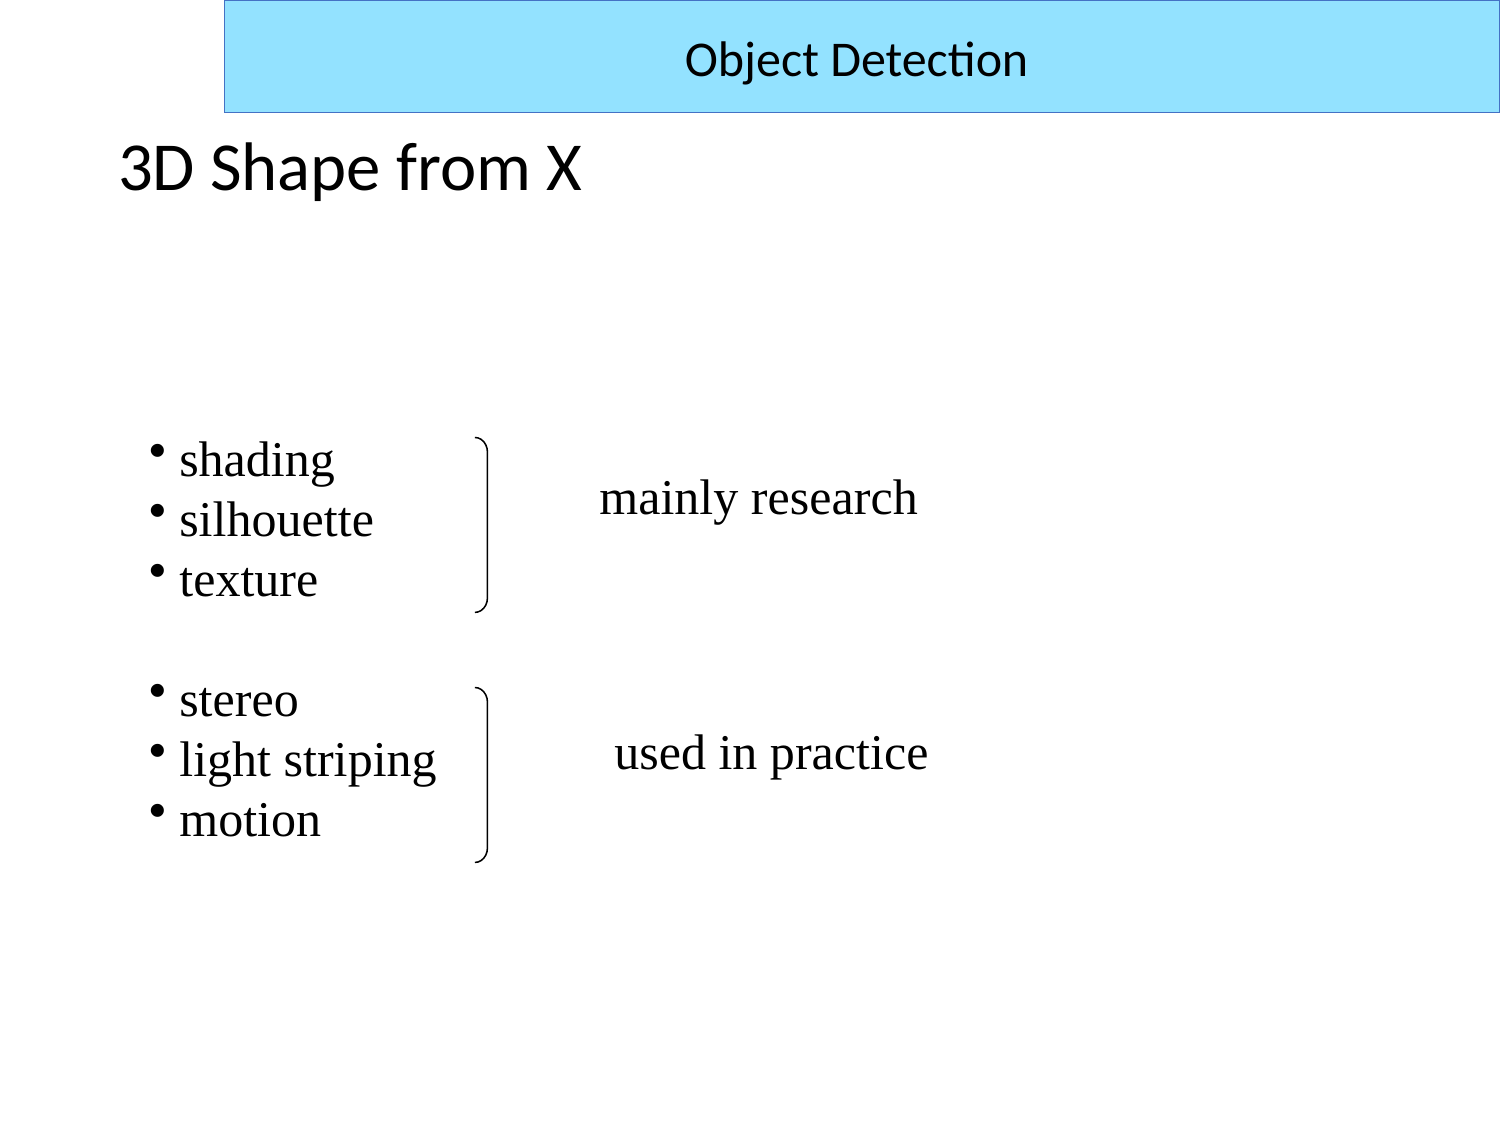

Object Detection
# 3D Shape from X
 shading
 silhouette
 texture

 stereo
 light striping
 motion

mainly research

used in practice